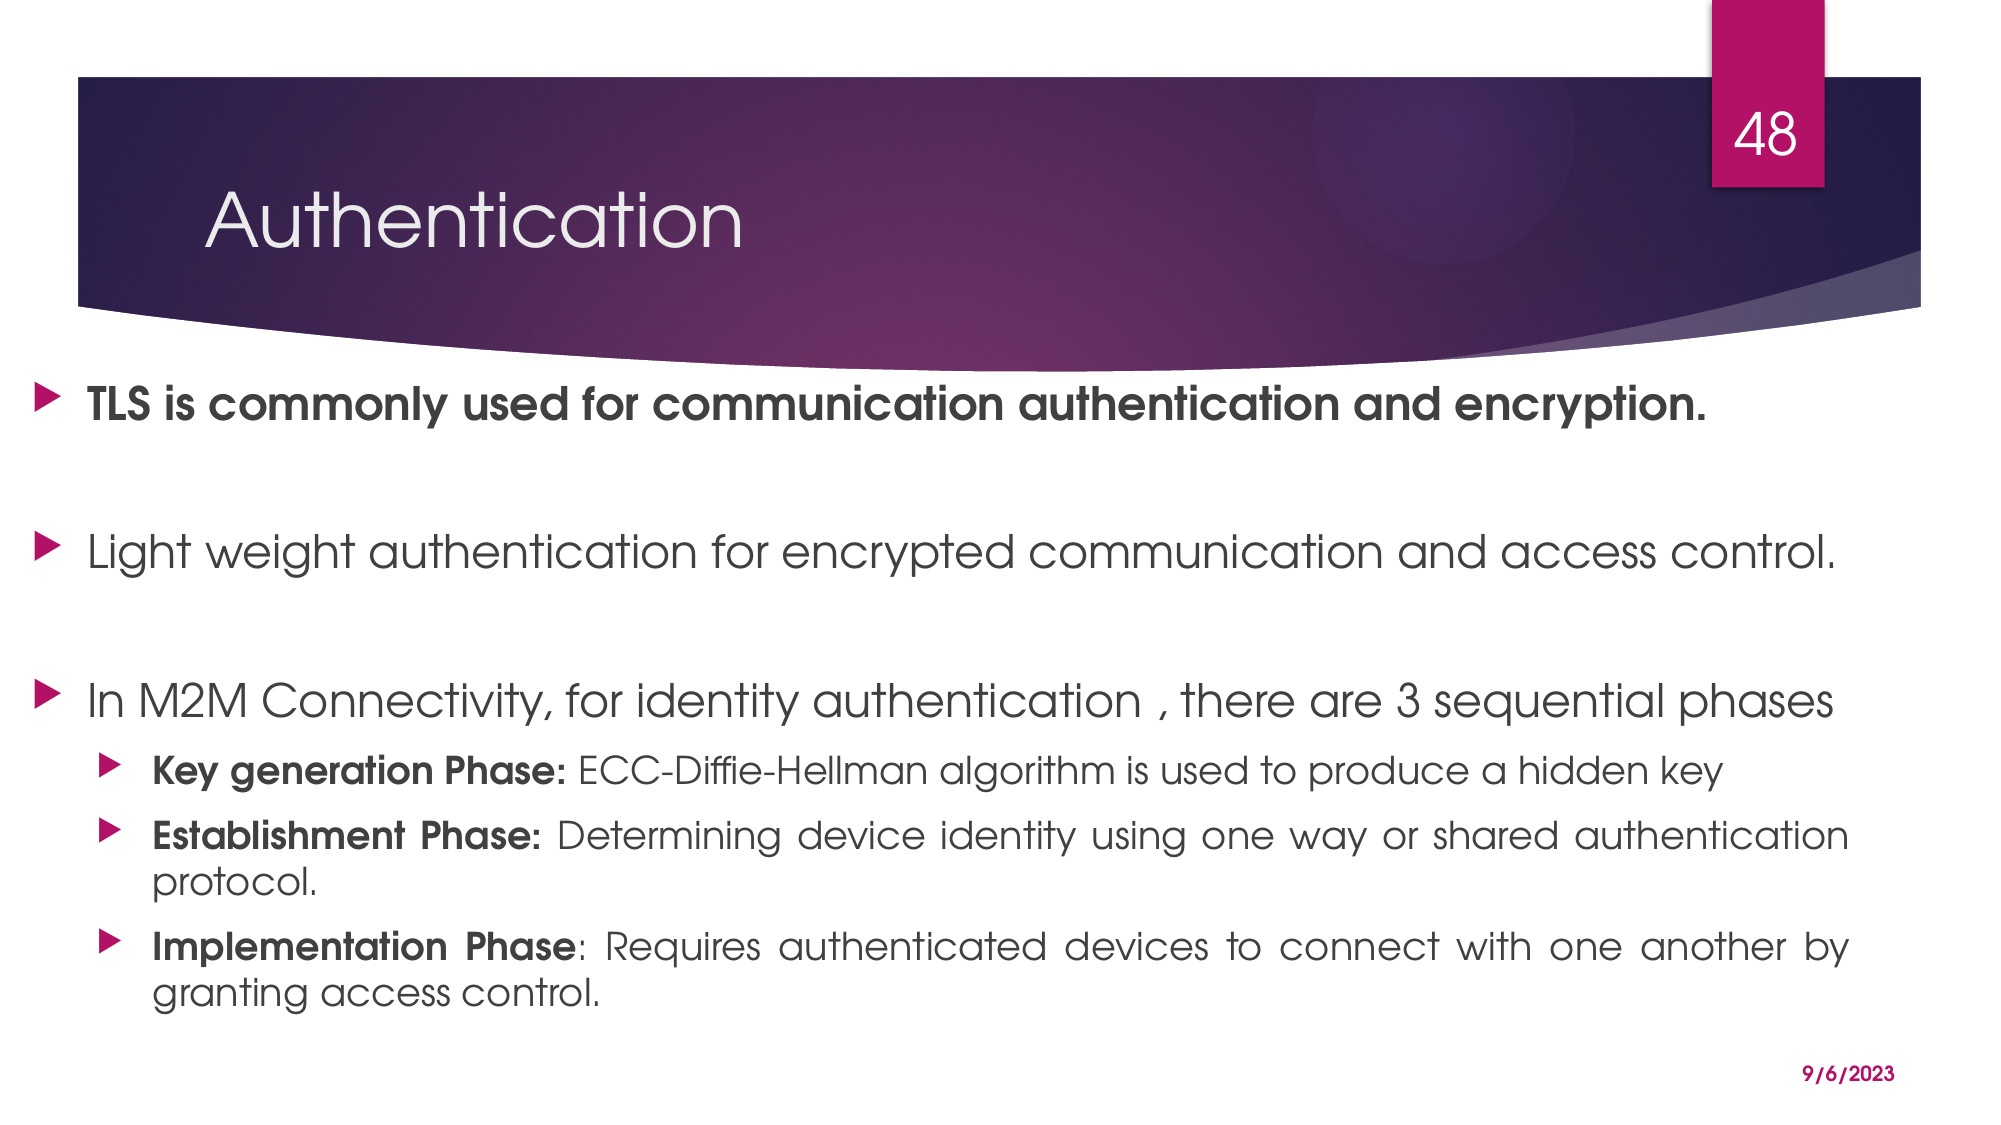

48
# Authentication
TLS is commonly used for communication authentication and encryption.

Light weight authentication for encrypted communication and access control.

In M2M Connectivity, for identity authentication , there are 3 sequential phases
Key generation Phase: ECC-Diffie-Hellman algorithm is used to produce a hidden key
Establishment Phase: Determining device identity using one way or shared authentication protocol.
Implementation Phase: Requires authenticated devices to connect with one another by granting access control.

9/6/2023